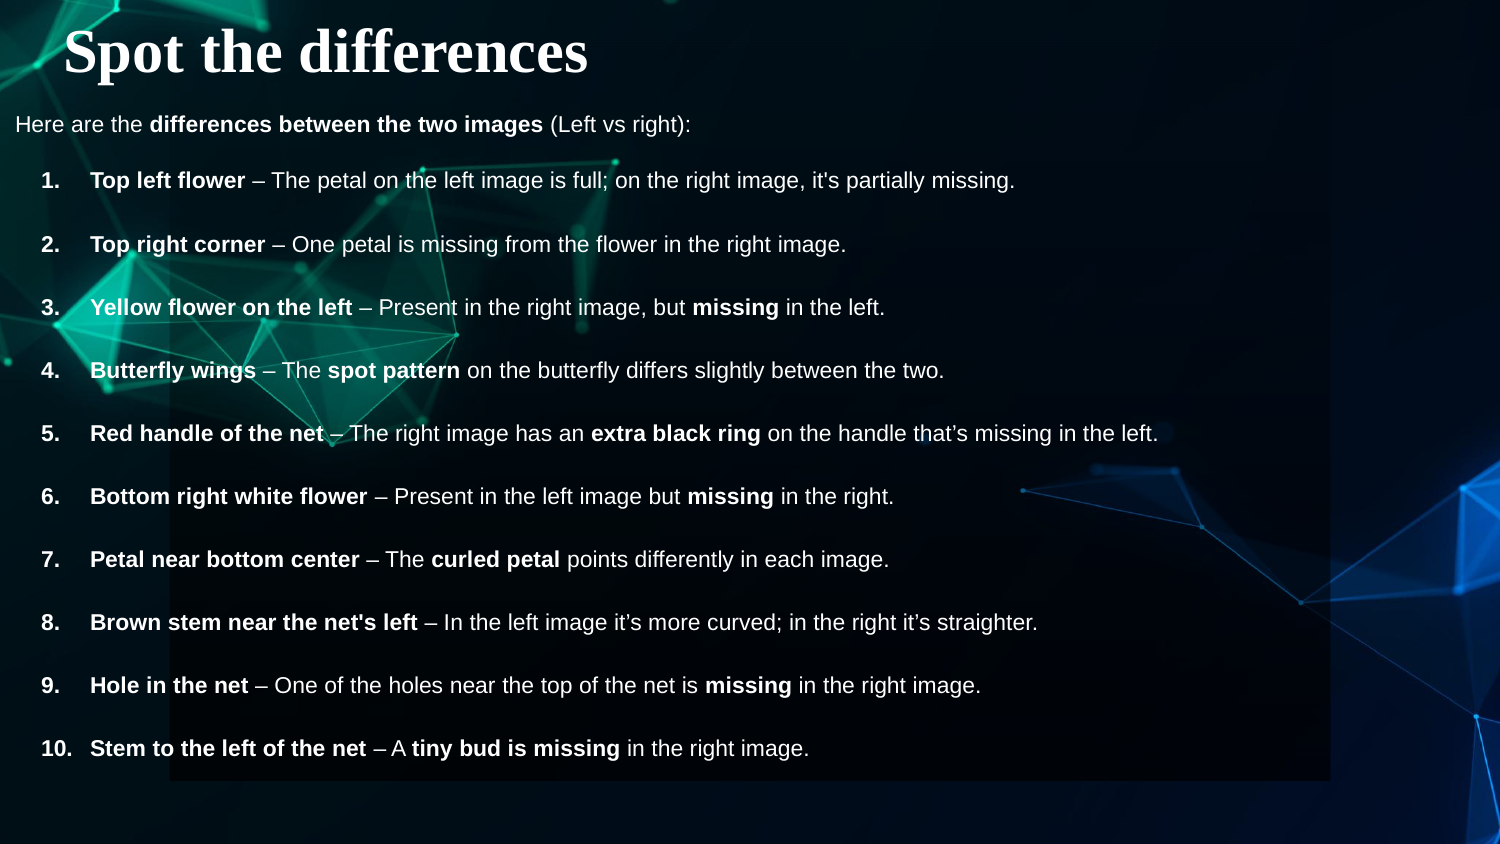

Spot the differences

Here are the differences between the two images (Left vs right):
Top left flower – The petal on the left image is full; on the right image, it's partially missing.
Top right corner – One petal is missing from the flower in the right image.
Yellow flower on the left – Present in the right image, but missing in the left.
Butterfly wings – The spot pattern on the butterfly differs slightly between the two.
Red handle of the net – The right image has an extra black ring on the handle that’s missing in the left.
Bottom right white flower – Present in the left image but missing in the right.
Petal near bottom center – The curled petal points differently in each image.
Brown stem near the net's left – In the left image it’s more curved; in the right it’s straighter.
Hole in the net – One of the holes near the top of the net is missing in the right image.
Stem to the left of the net – A tiny bud is missing in the right image.